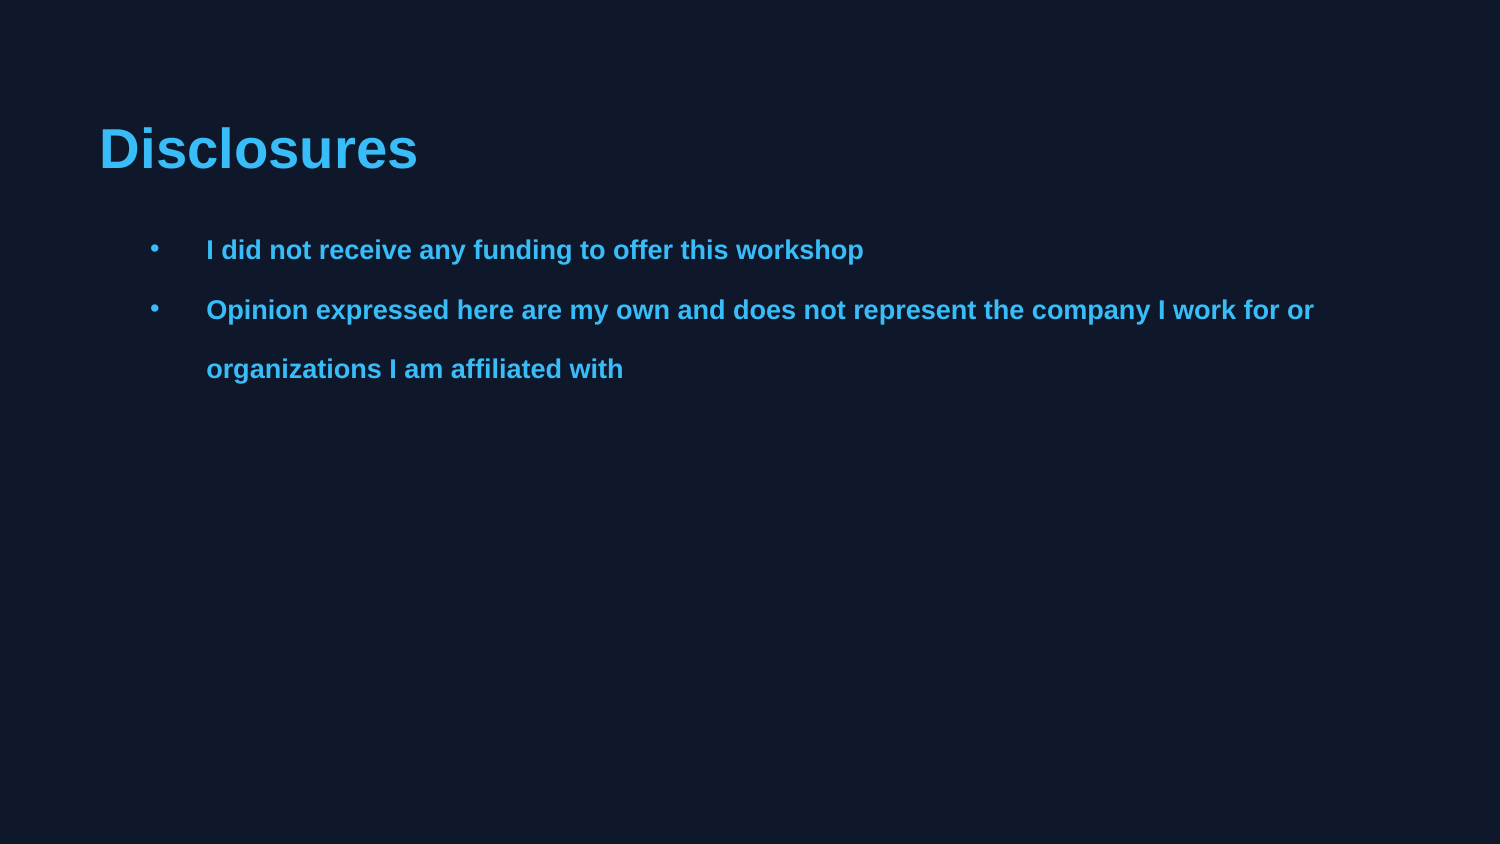

Disclosures
I did not receive any funding to offer this workshop
Opinion expressed here are my own and does not represent the company I work for or organizations I am affiliated with